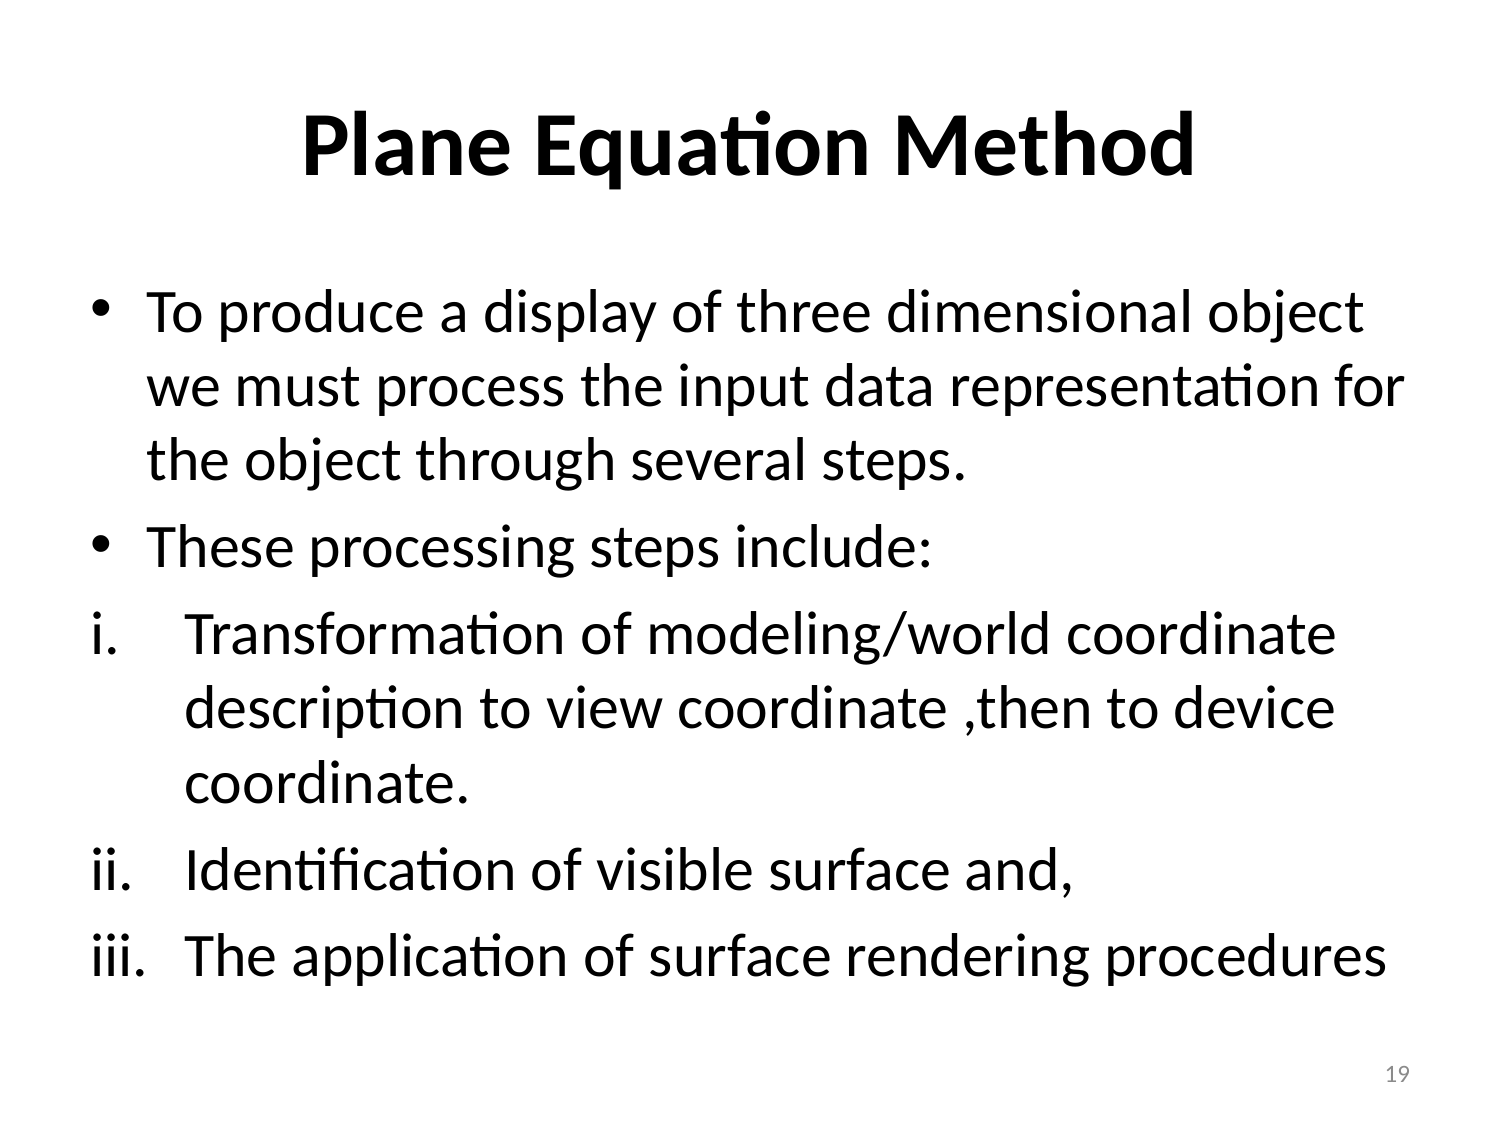

# Plane Equation Method
To produce a display of three dimensional object we must process the input data representation for the object through several steps.
These processing steps include:
Transformation of modeling/world coordinate description to view coordinate ,then to device coordinate.
Identification of visible surface and,
The application of surface rendering procedures
19